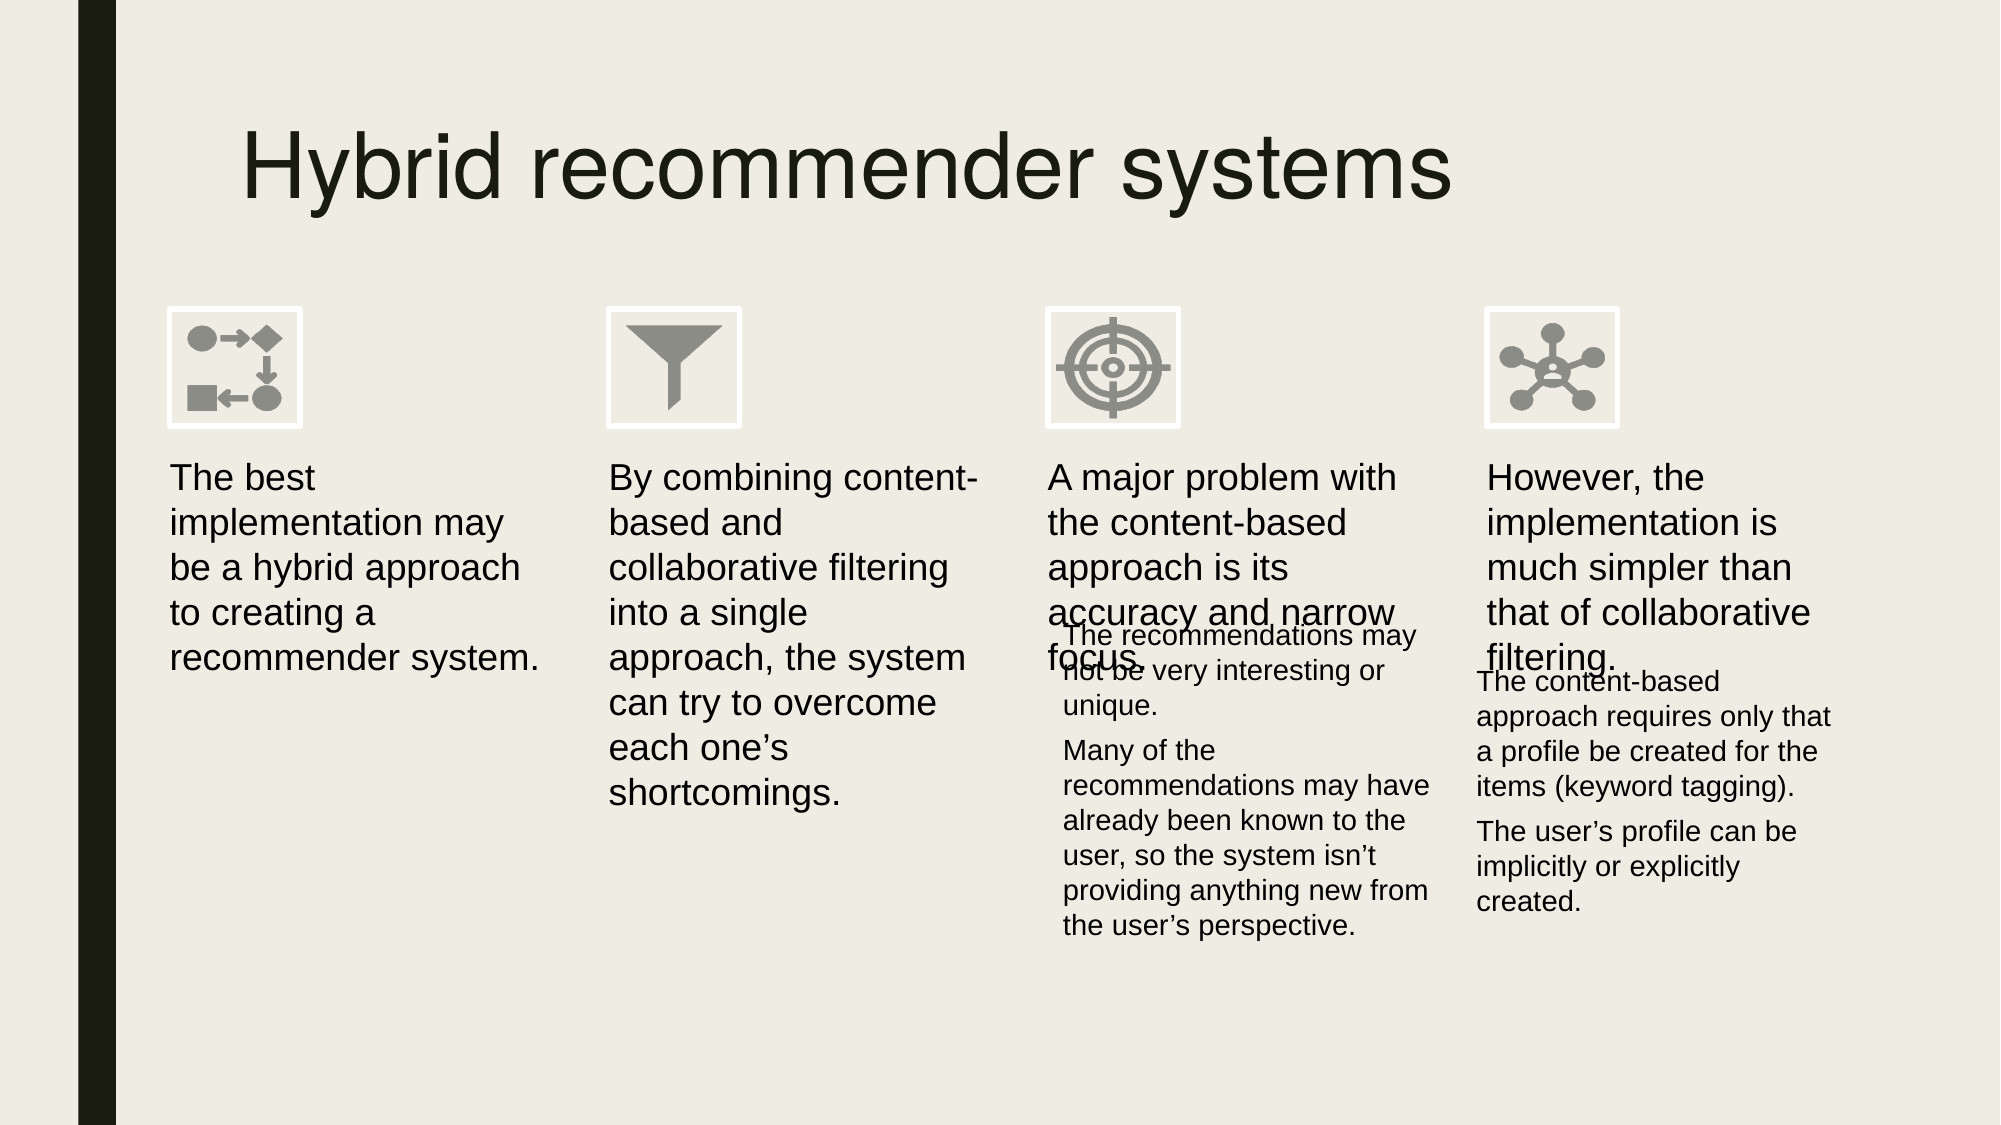

# Hybrid recommender systems
The best implementation may be a hybrid approach to creating a recommender system.
By combining content-based and collaborative filtering into a single approach, the system can try to overcome each one’s shortcomings.
A major problem with the content-based approach is its accuracy and narrow focus.
The recommendations may not be very interesting or unique.
Many of the recommendations may have already been known to the user, so the system isn’t providing anything new from the user’s perspective.
However, the implementation is much simpler than that of collaborative filtering.
The content-based approach requires only that a profile be created for the items (keyword tagging).
The user’s profile can be implicitly or explicitly created.